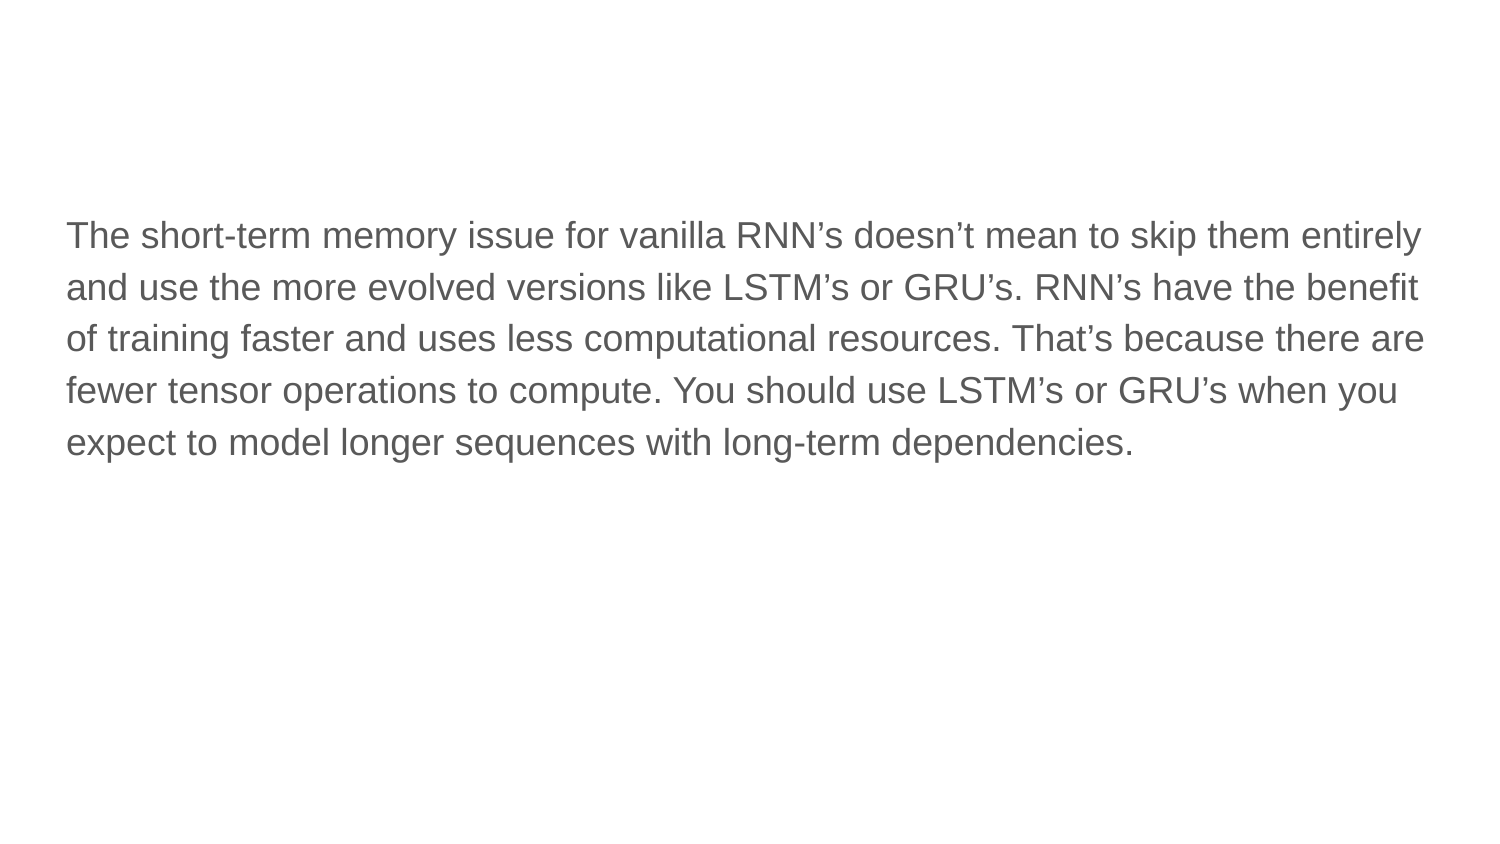

#
The short-term memory issue for vanilla RNN’s doesn’t mean to skip them entirely and use the more evolved versions like LSTM’s or GRU’s. RNN’s have the benefit of training faster and uses less computational resources. That’s because there are fewer tensor operations to compute. You should use LSTM’s or GRU’s when you expect to model longer sequences with long-term dependencies.